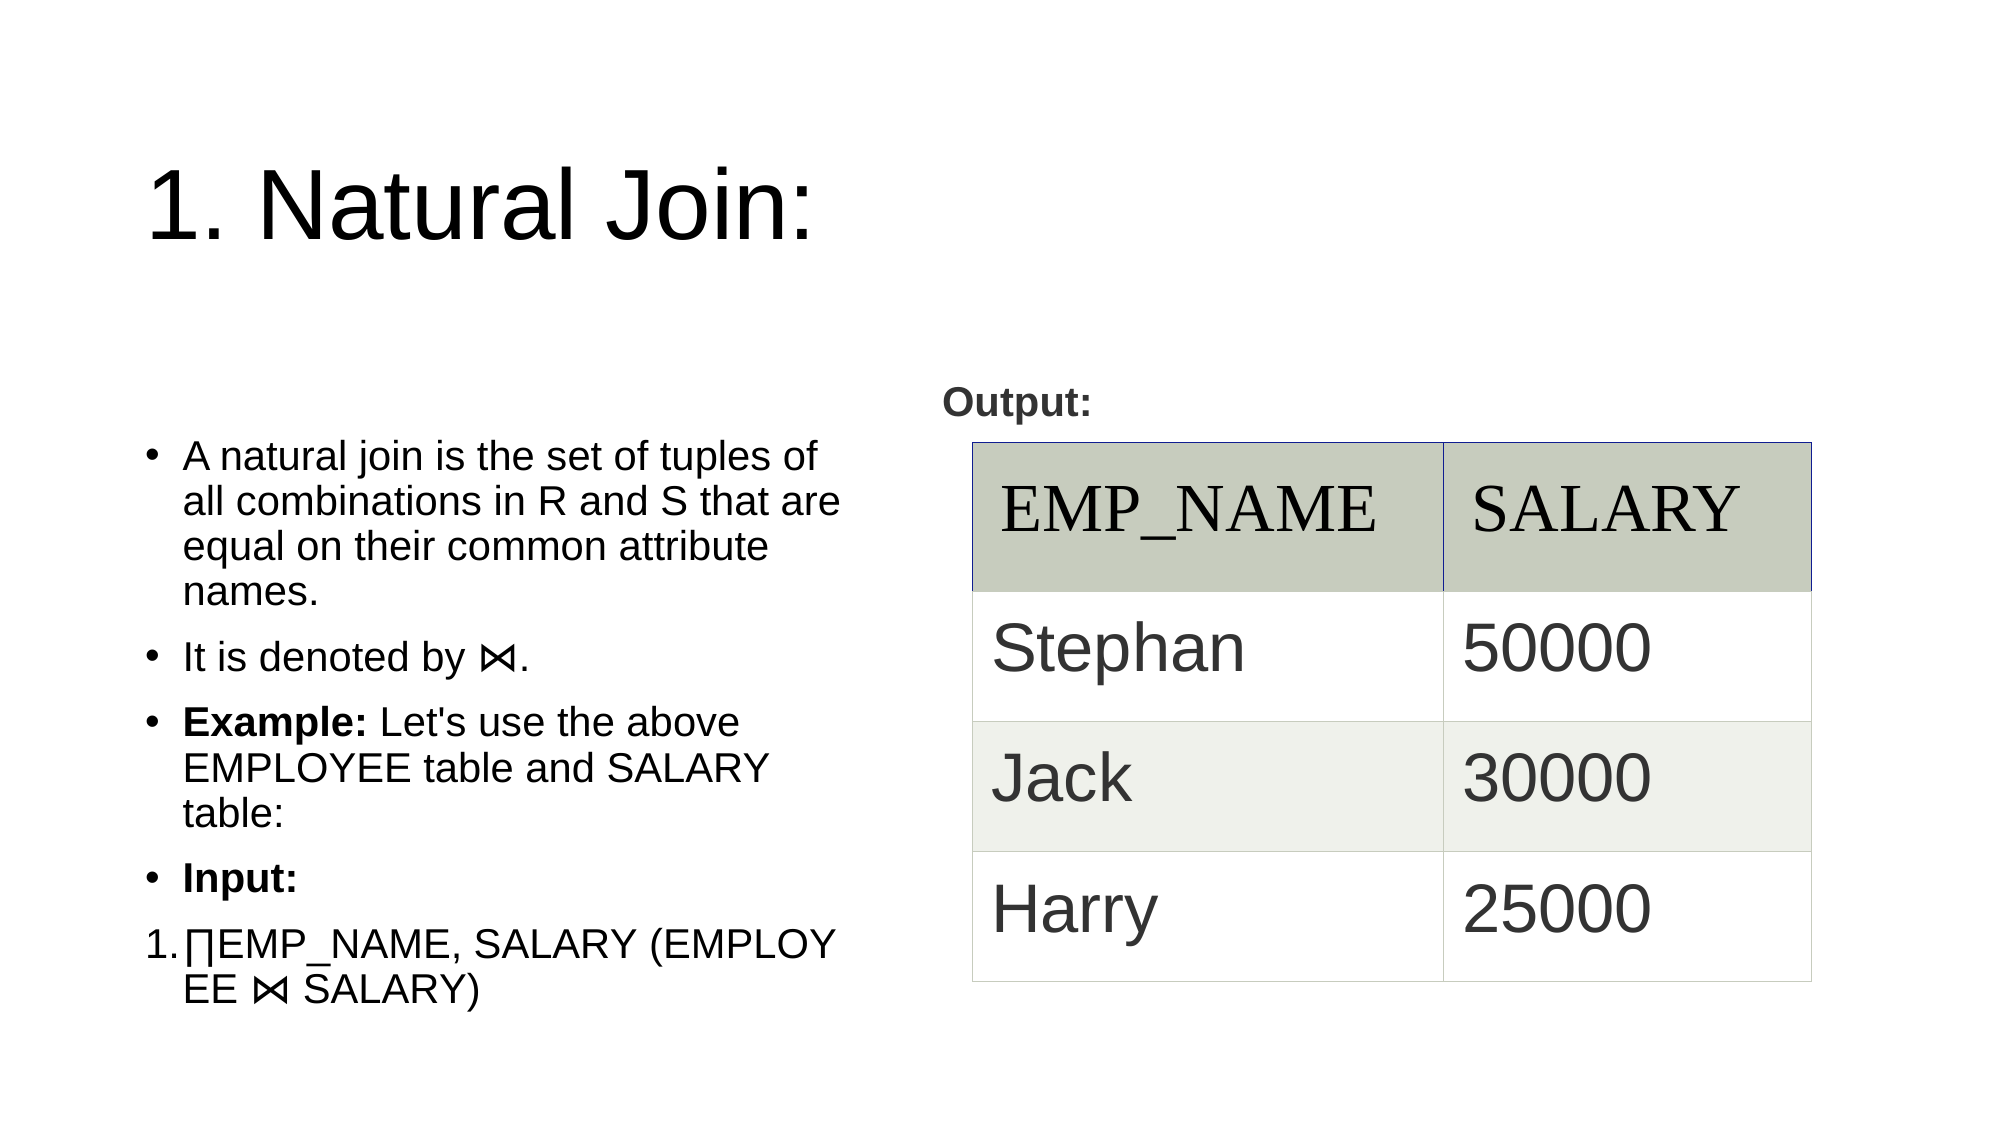

# 1. Natural Join:
Output:
A natural join is the set of tuples of all combinations in R and S that are equal on their common attribute names.
It is denoted by ⋈.
Example: Let's use the above EMPLOYEE table and SALARY table:
Input:
∏EMP_NAME, SALARY (EMPLOYEE ⋈ SALARY)

| EMP\_NAME | SALARY |
| --- | --- |
| Stephan | 50000 |
| Jack | 30000 |
| Harry | 25000 |